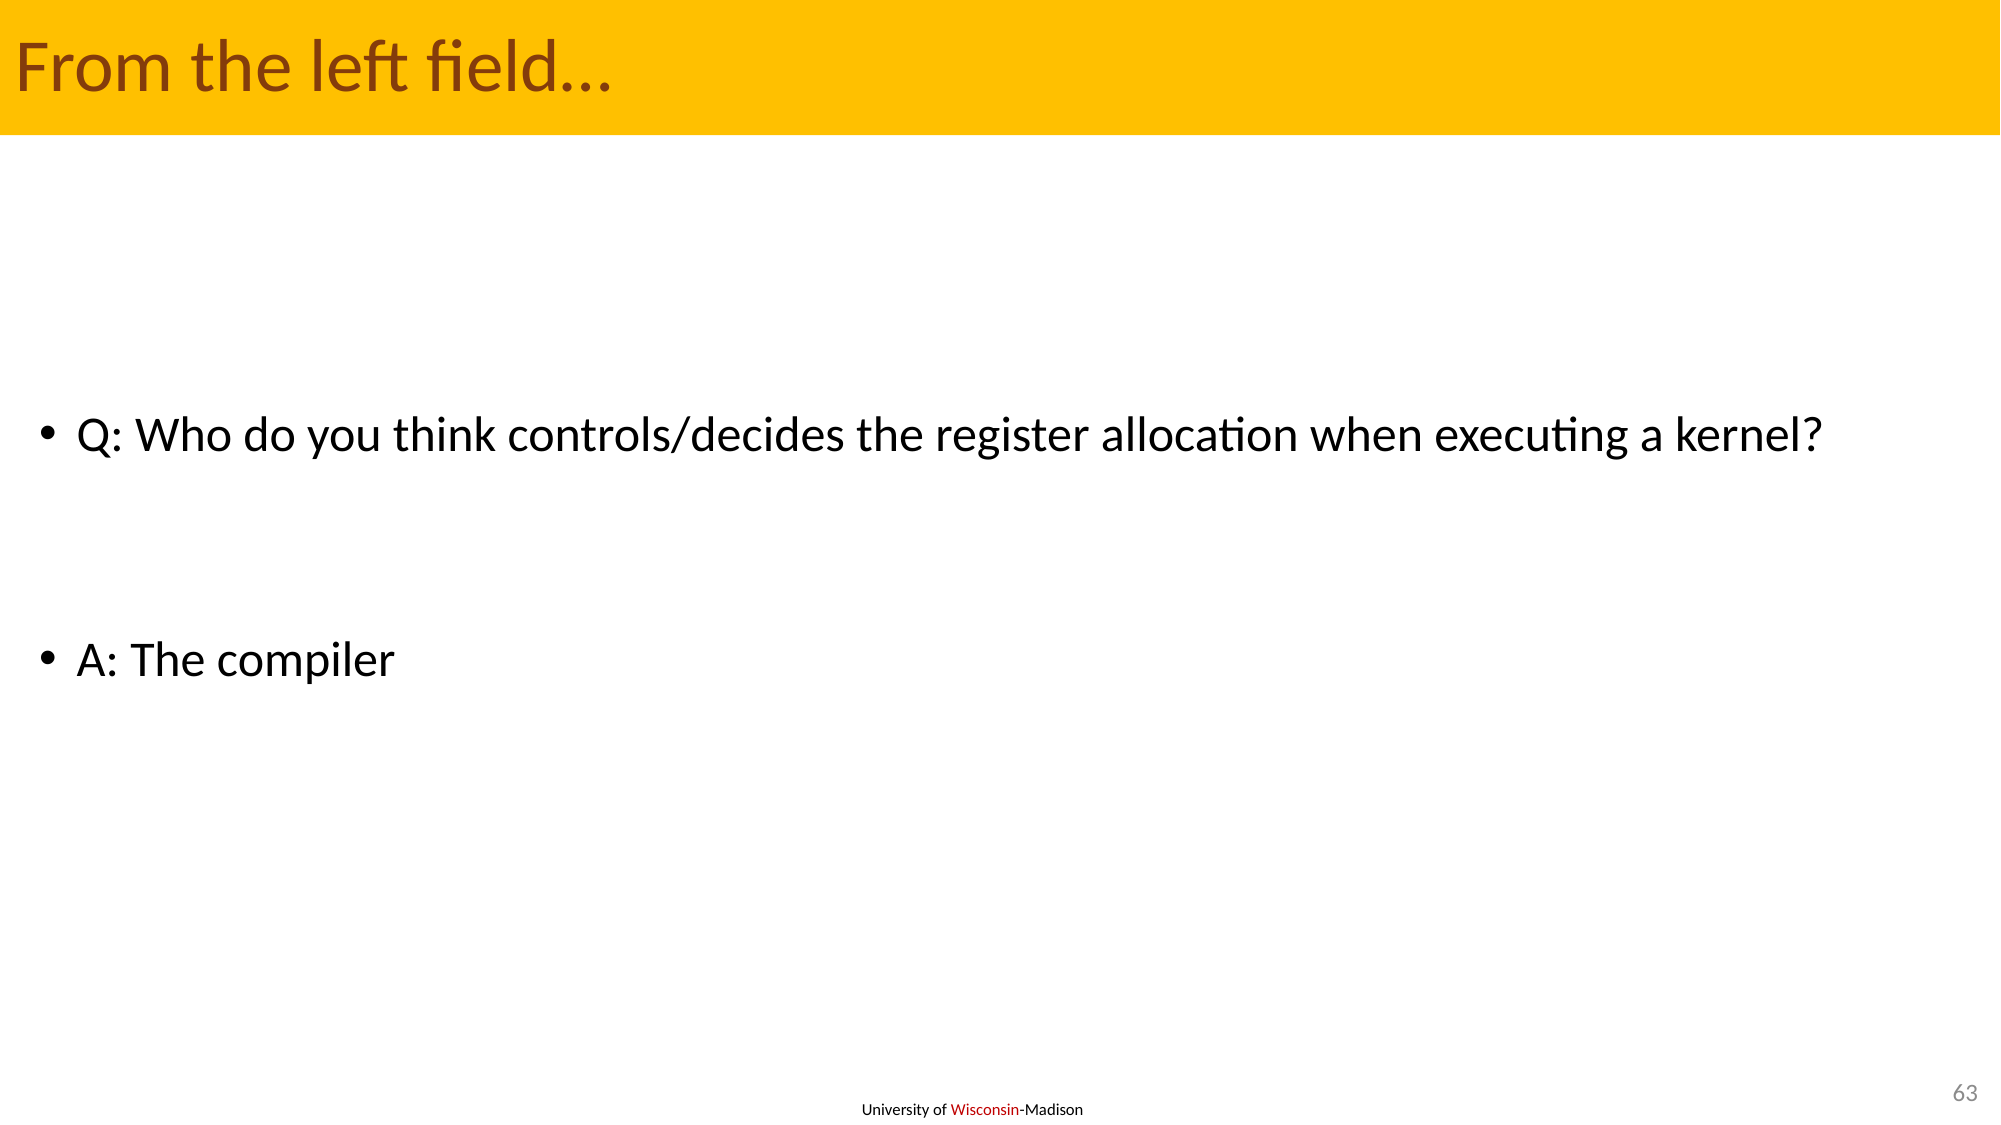

# From the left field…

Q: Who do you think controls/decides the register allocation when executing a kernel?

A: The compiler
63